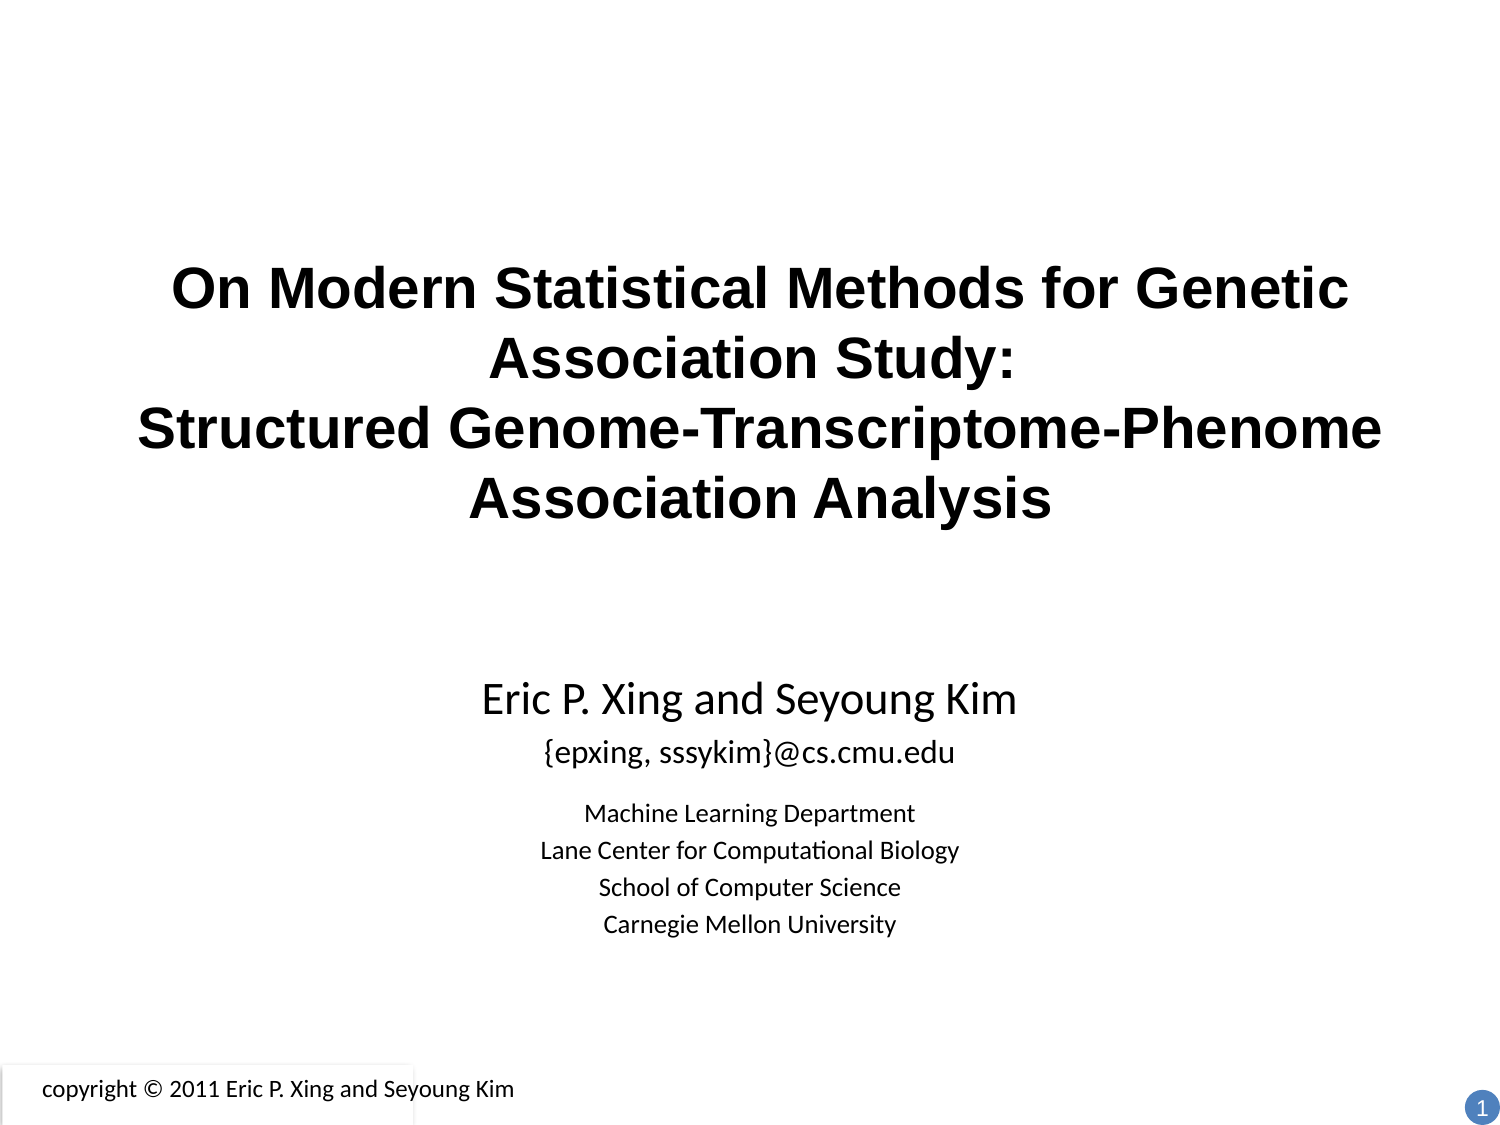

# On Modern Statistical Methods for Genetic Association Study: Structured Genome-Transcriptome-Phenome Association Analysis

Eric P. Xing and Seyoung Kim
{epxing, sssykim}@cs.cmu.edu

Machine Learning Department
Lane Center for Computational Biology
School of Computer Science
Carnegie Mellon University

copyright © 2011 Eric P. Xing and Seyoung Kim